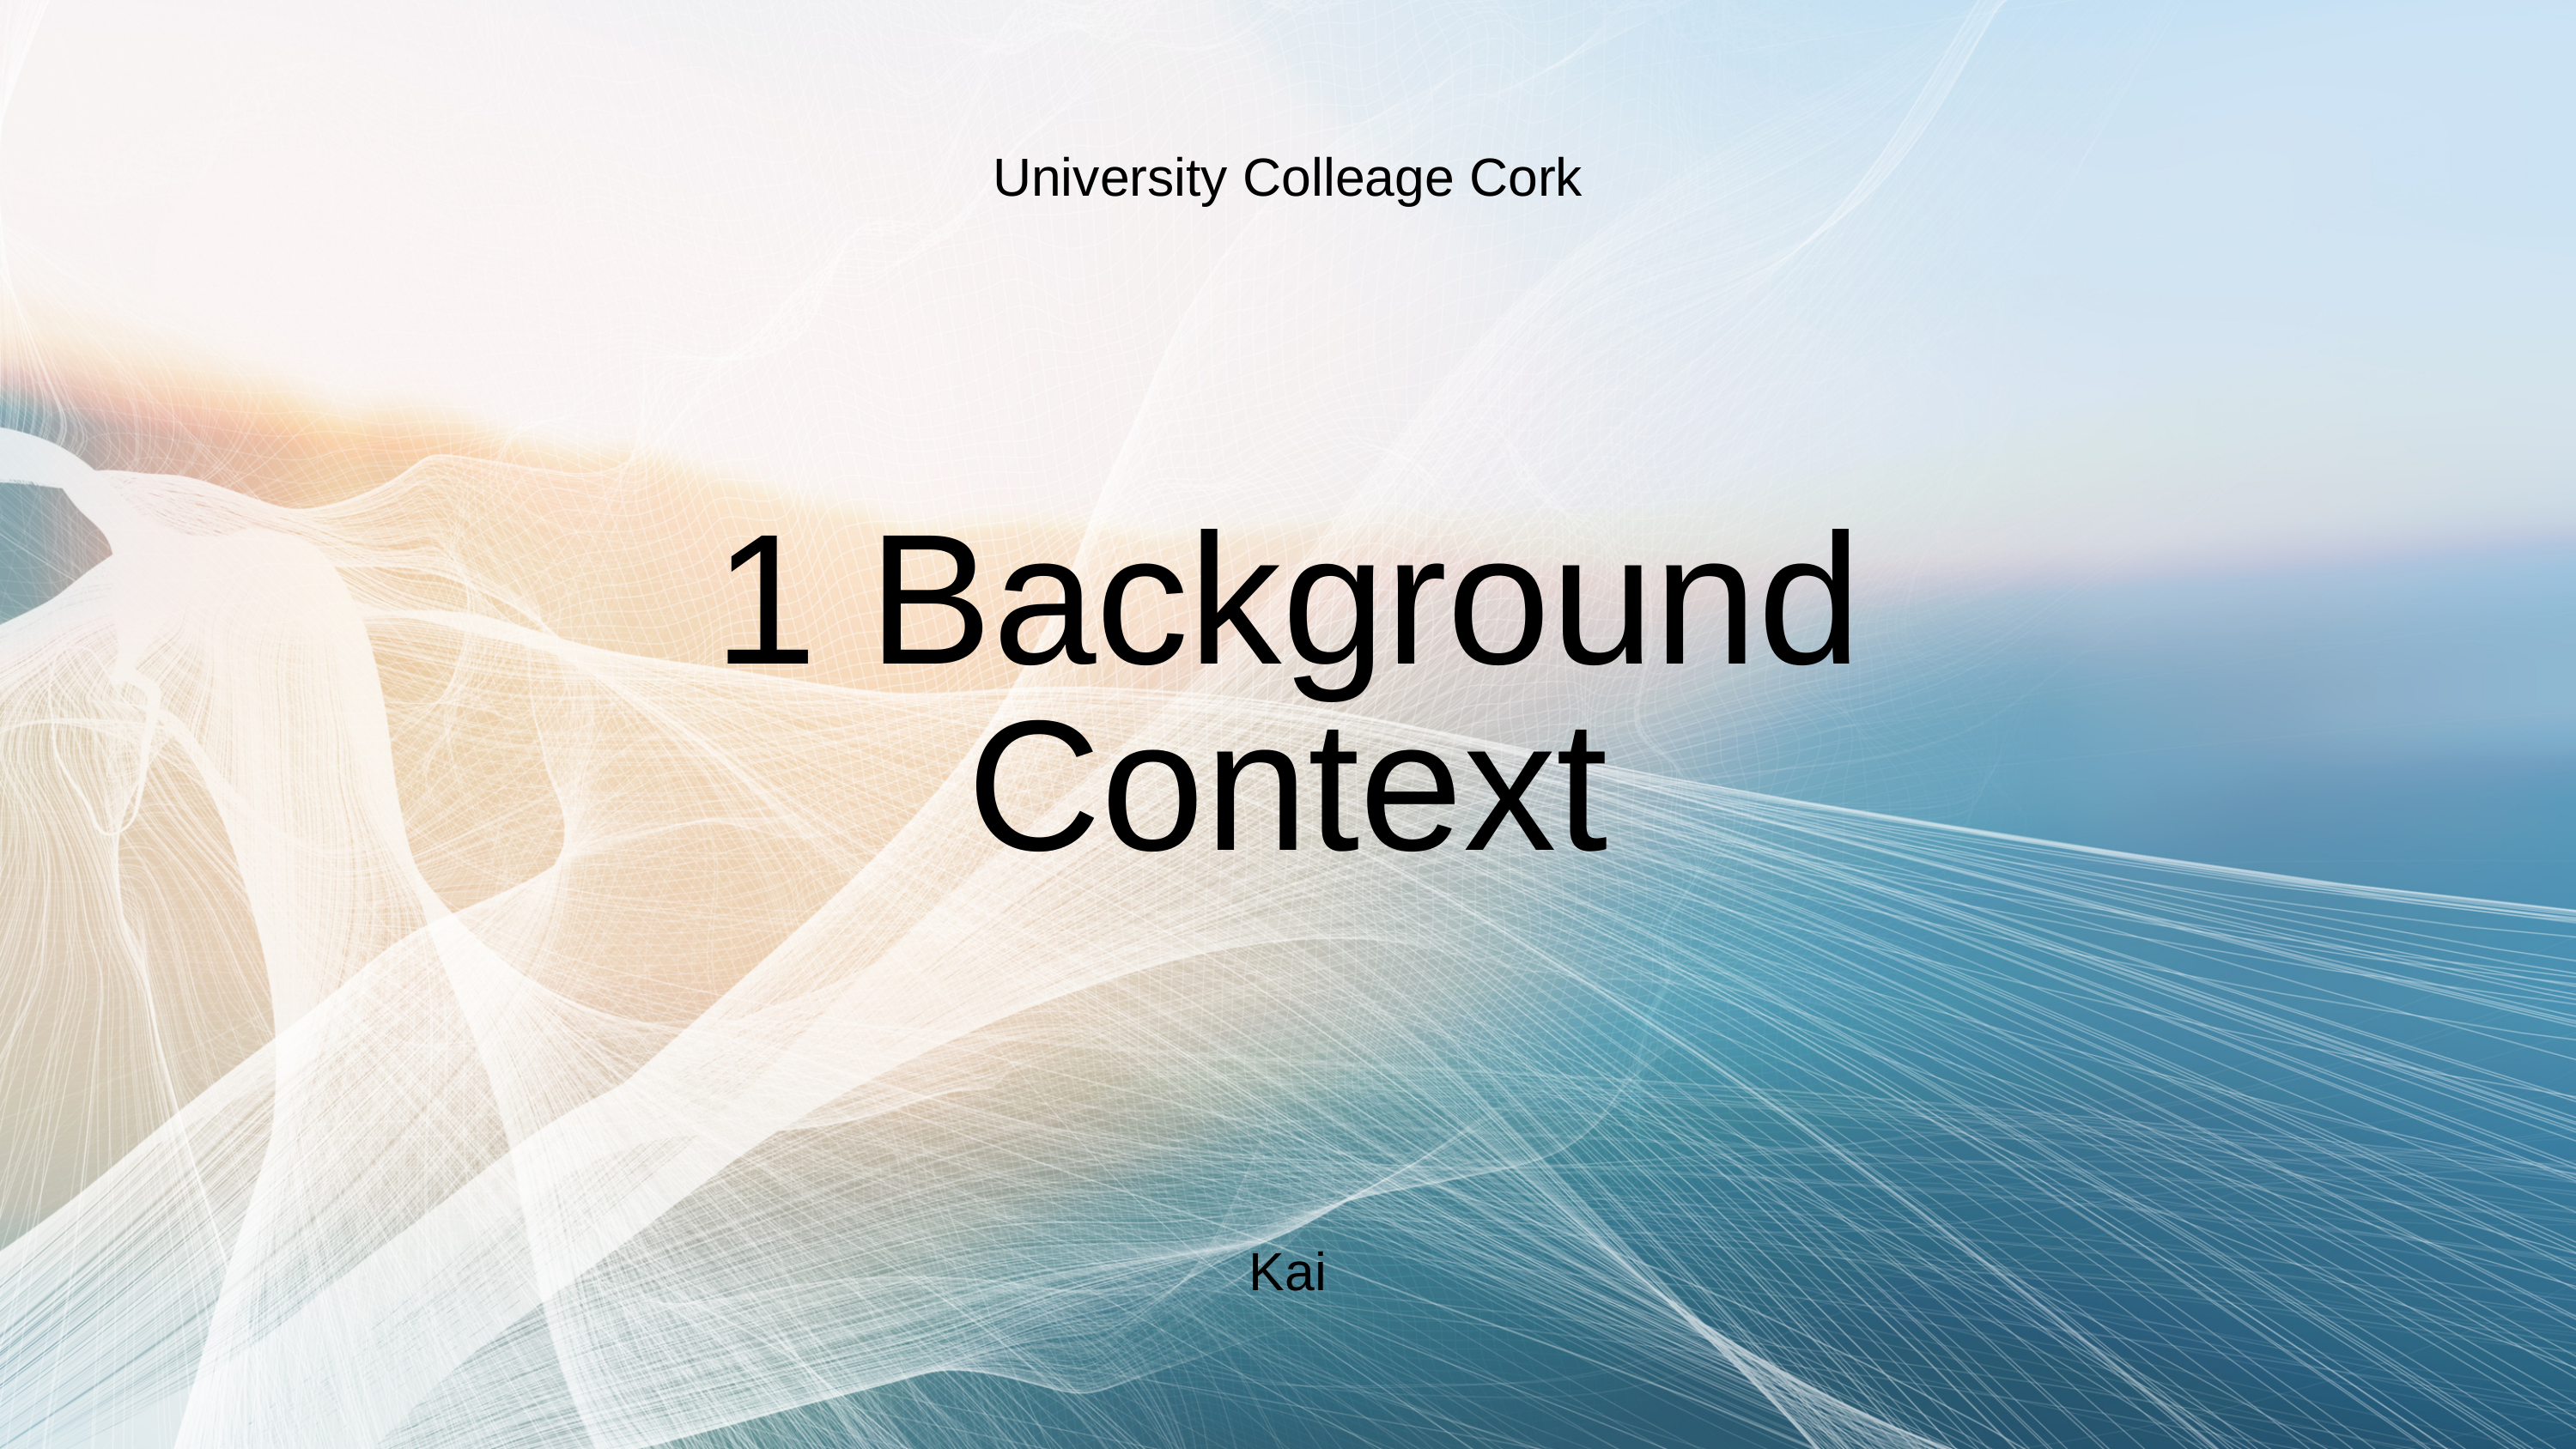

University Colleage Cork
1 Background Context
Kai